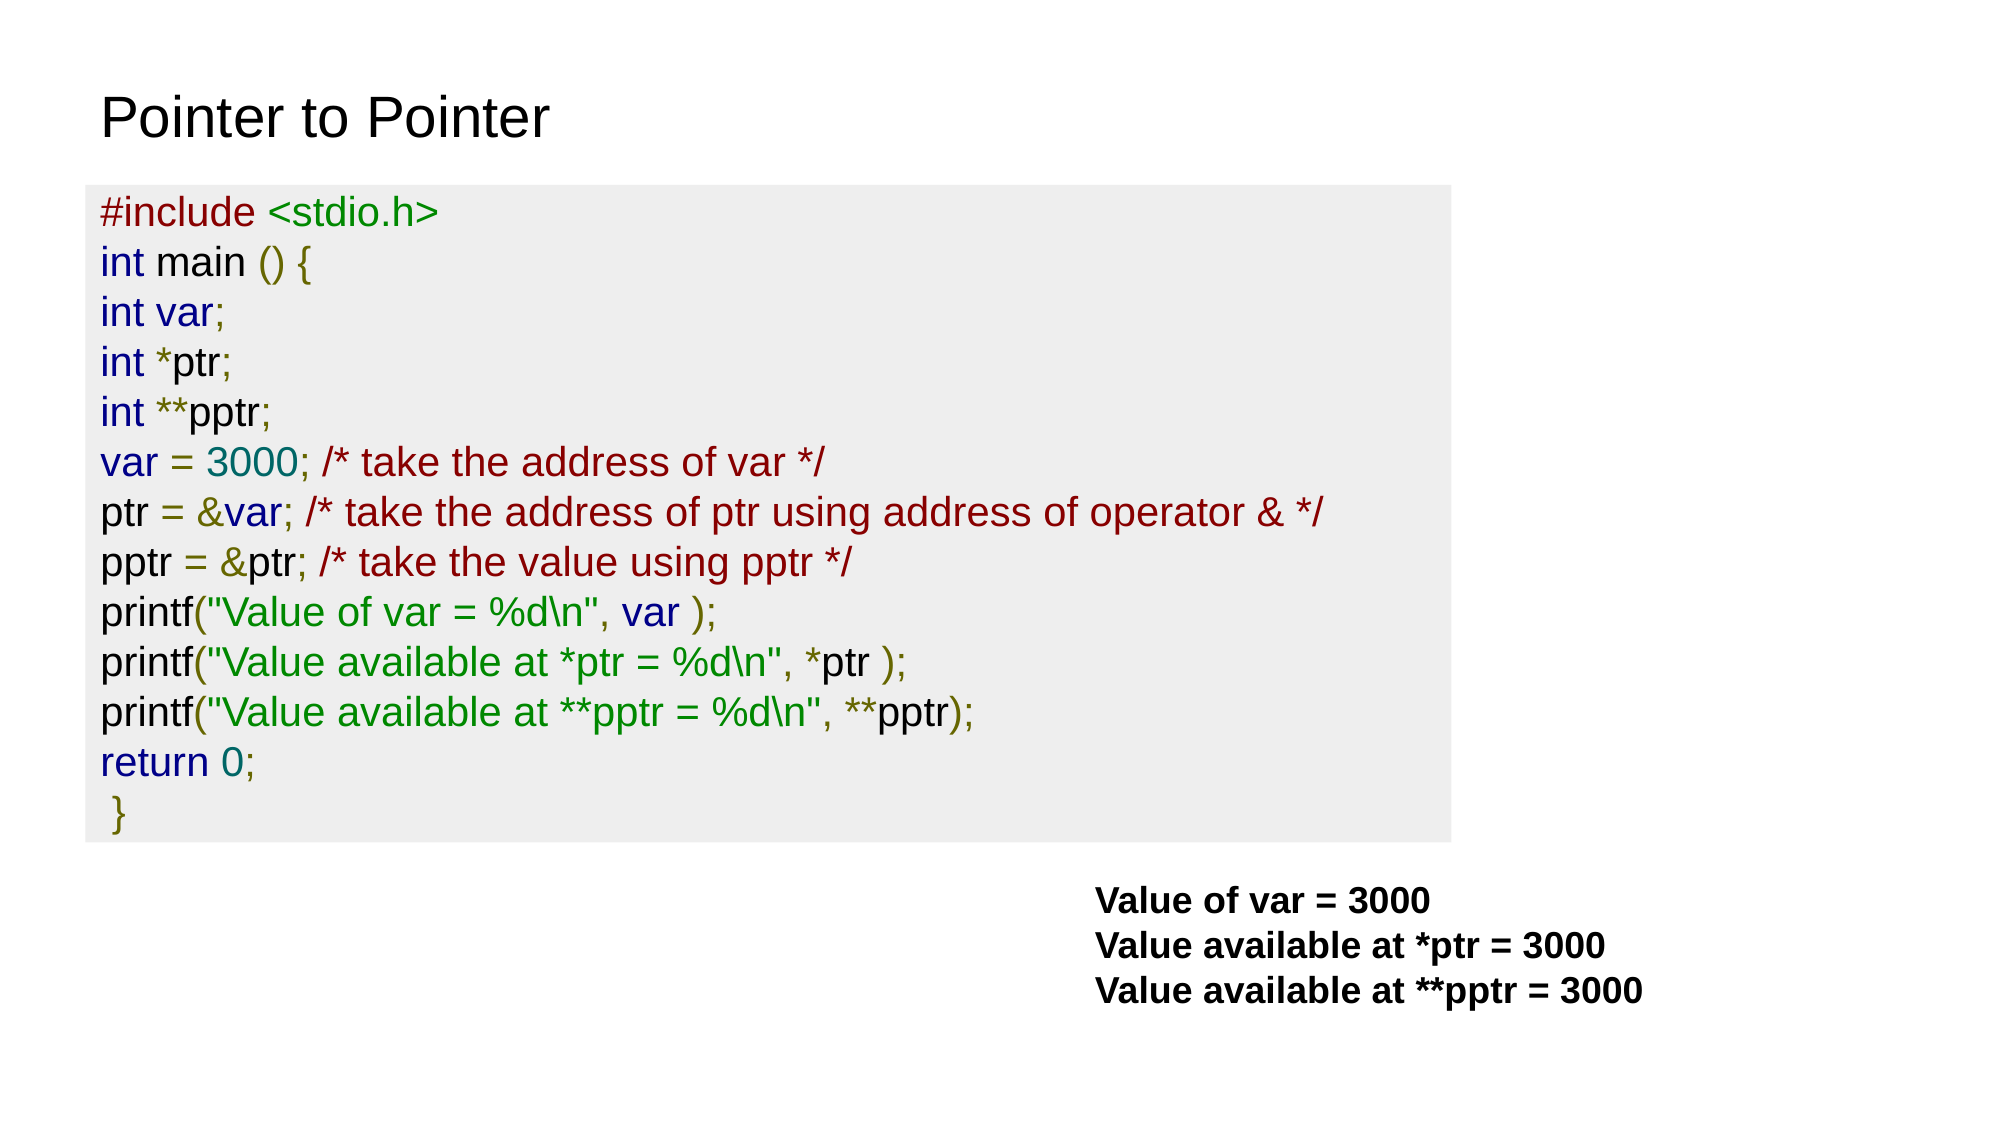

Pointer to Pointer
#include <stdio.h>
int main () {
int var;
int *ptr;
int **pptr;
var = 3000; /* take the address of var */
ptr = &var; /* take the address of ptr using address of operator & */
pptr = &ptr; /* take the value using pptr */
printf("Value of var = %d\n", var );
printf("Value available at *ptr = %d\n", *ptr );
printf("Value available at **pptr = %d\n", **pptr);
return 0;
 }
Value of var = 3000
Value available at *ptr = 3000
Value available at **pptr = 3000